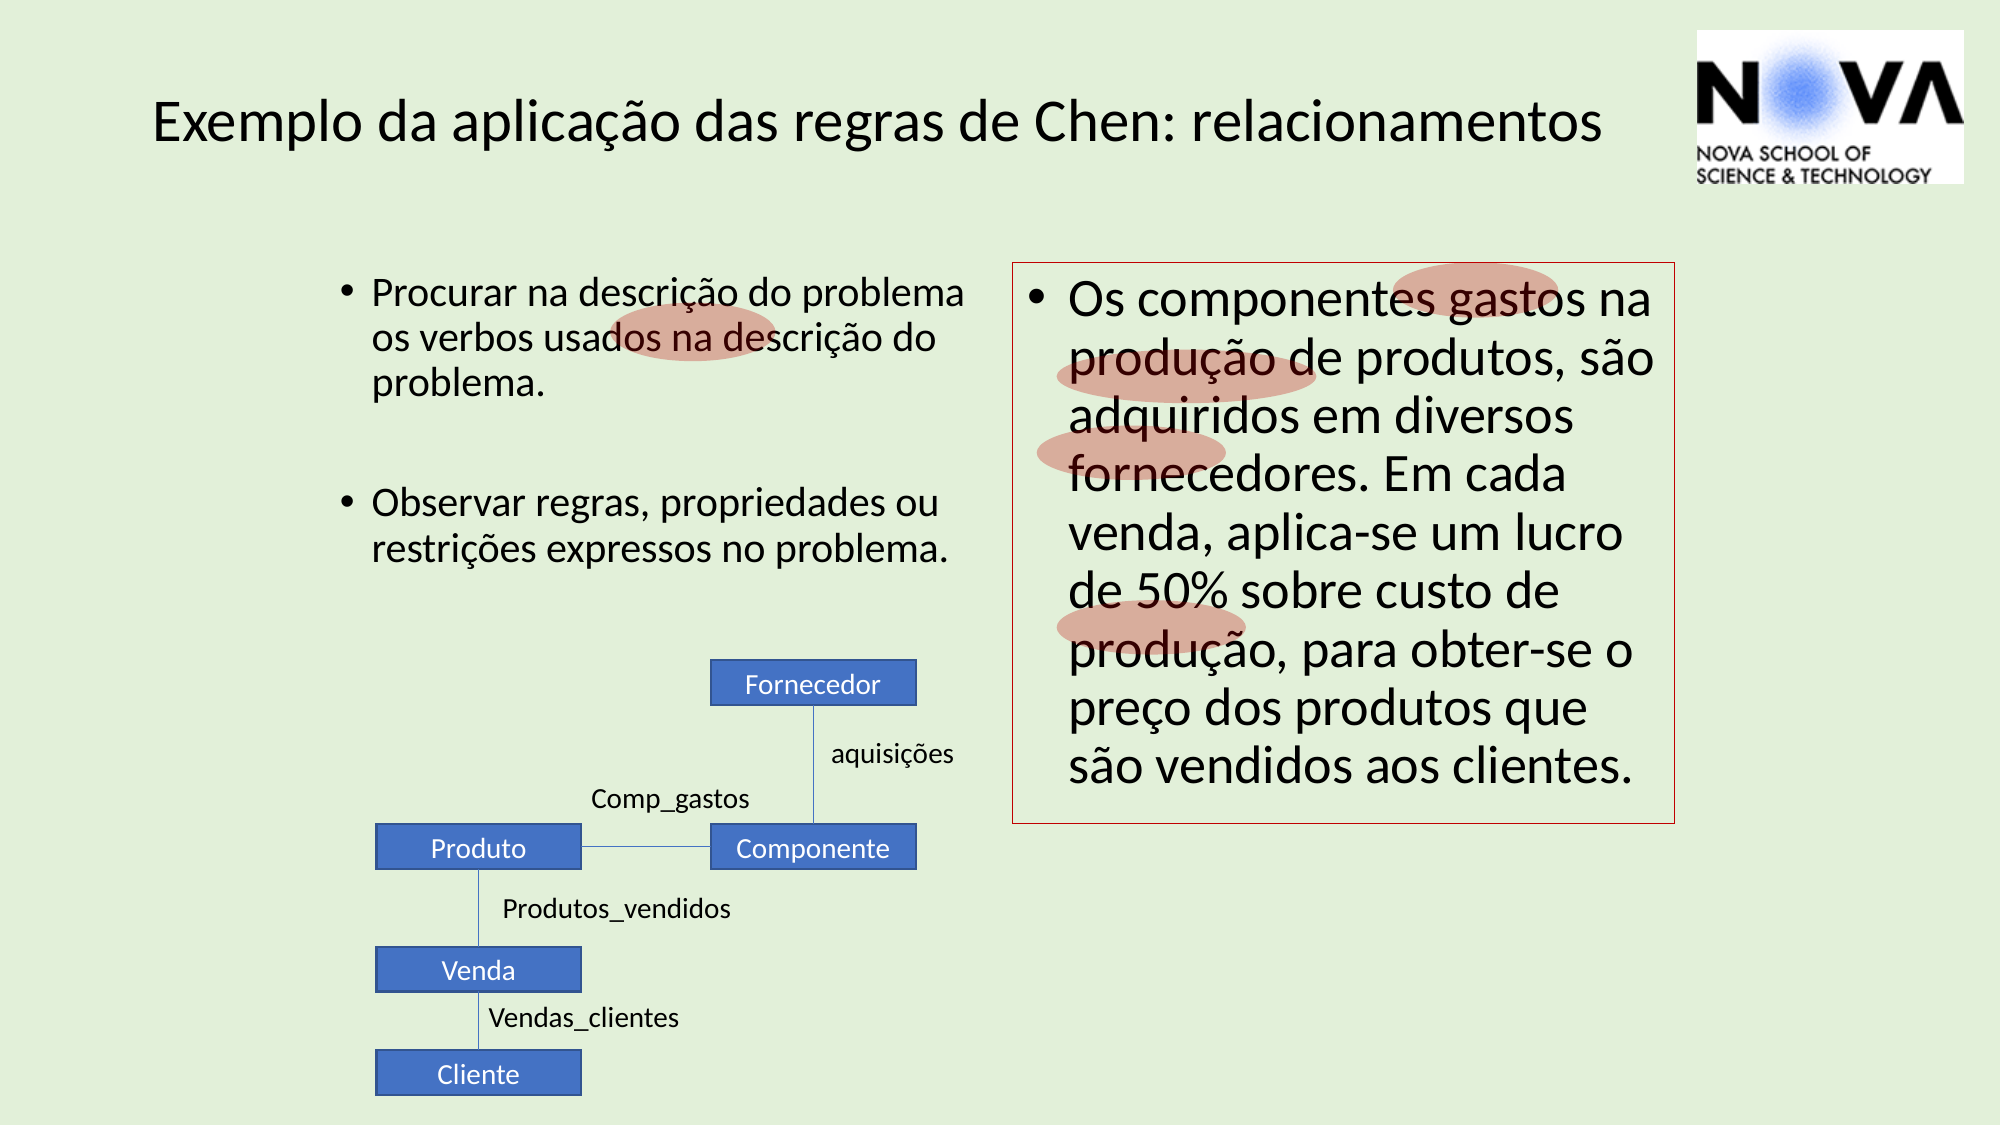

# Exemplo da aplicação das regras de Chen: relacionamentos

Os componentes gastos na produção de produtos, são adquiridos em diversos fornecedores. Em cada venda, aplica-se um lucro de 50% sobre custo de produção, para obter-se o preço dos produtos que são vendidos aos clientes.
Procurar na descrição do problema os verbos usados na descrição do problema.

Observar regras, propriedades ou restrições expressos no problema.

Fornecedor
aquisições
Comp_gastos
Produto
Componente
Produtos_vendidos
Venda
Vendas_clientes
Cliente